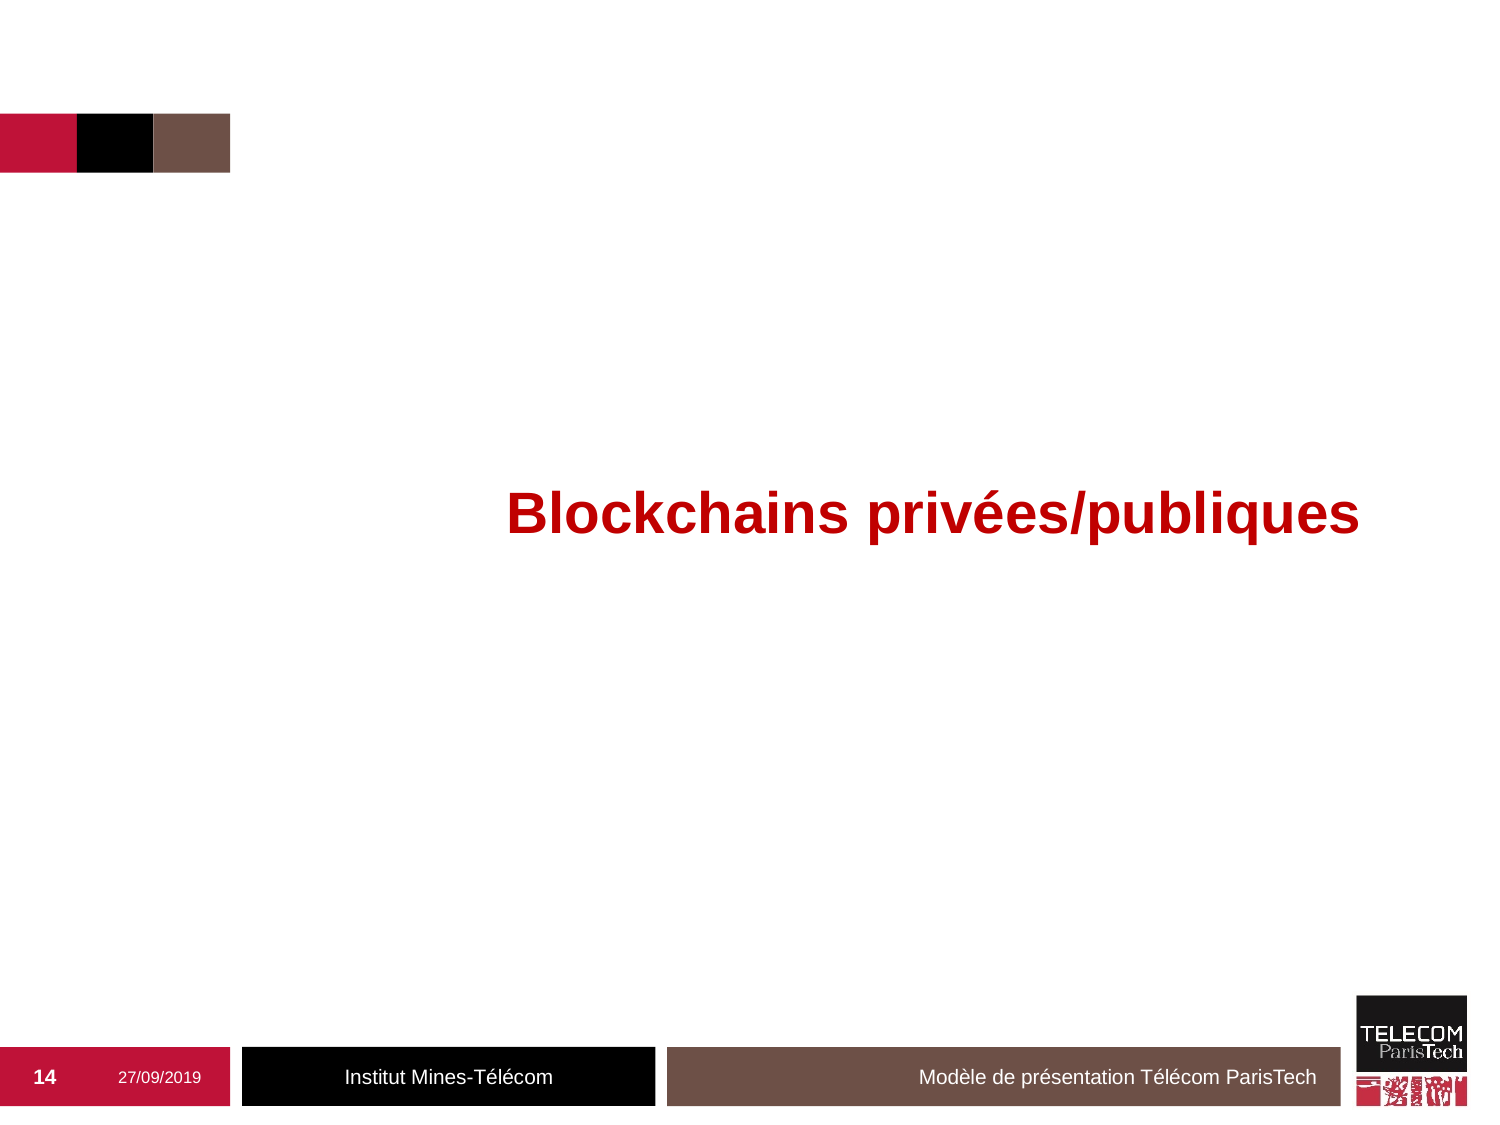

Blockchains privées/publiques
14
27/09/2019
Modèle de présentation Télécom ParisTech